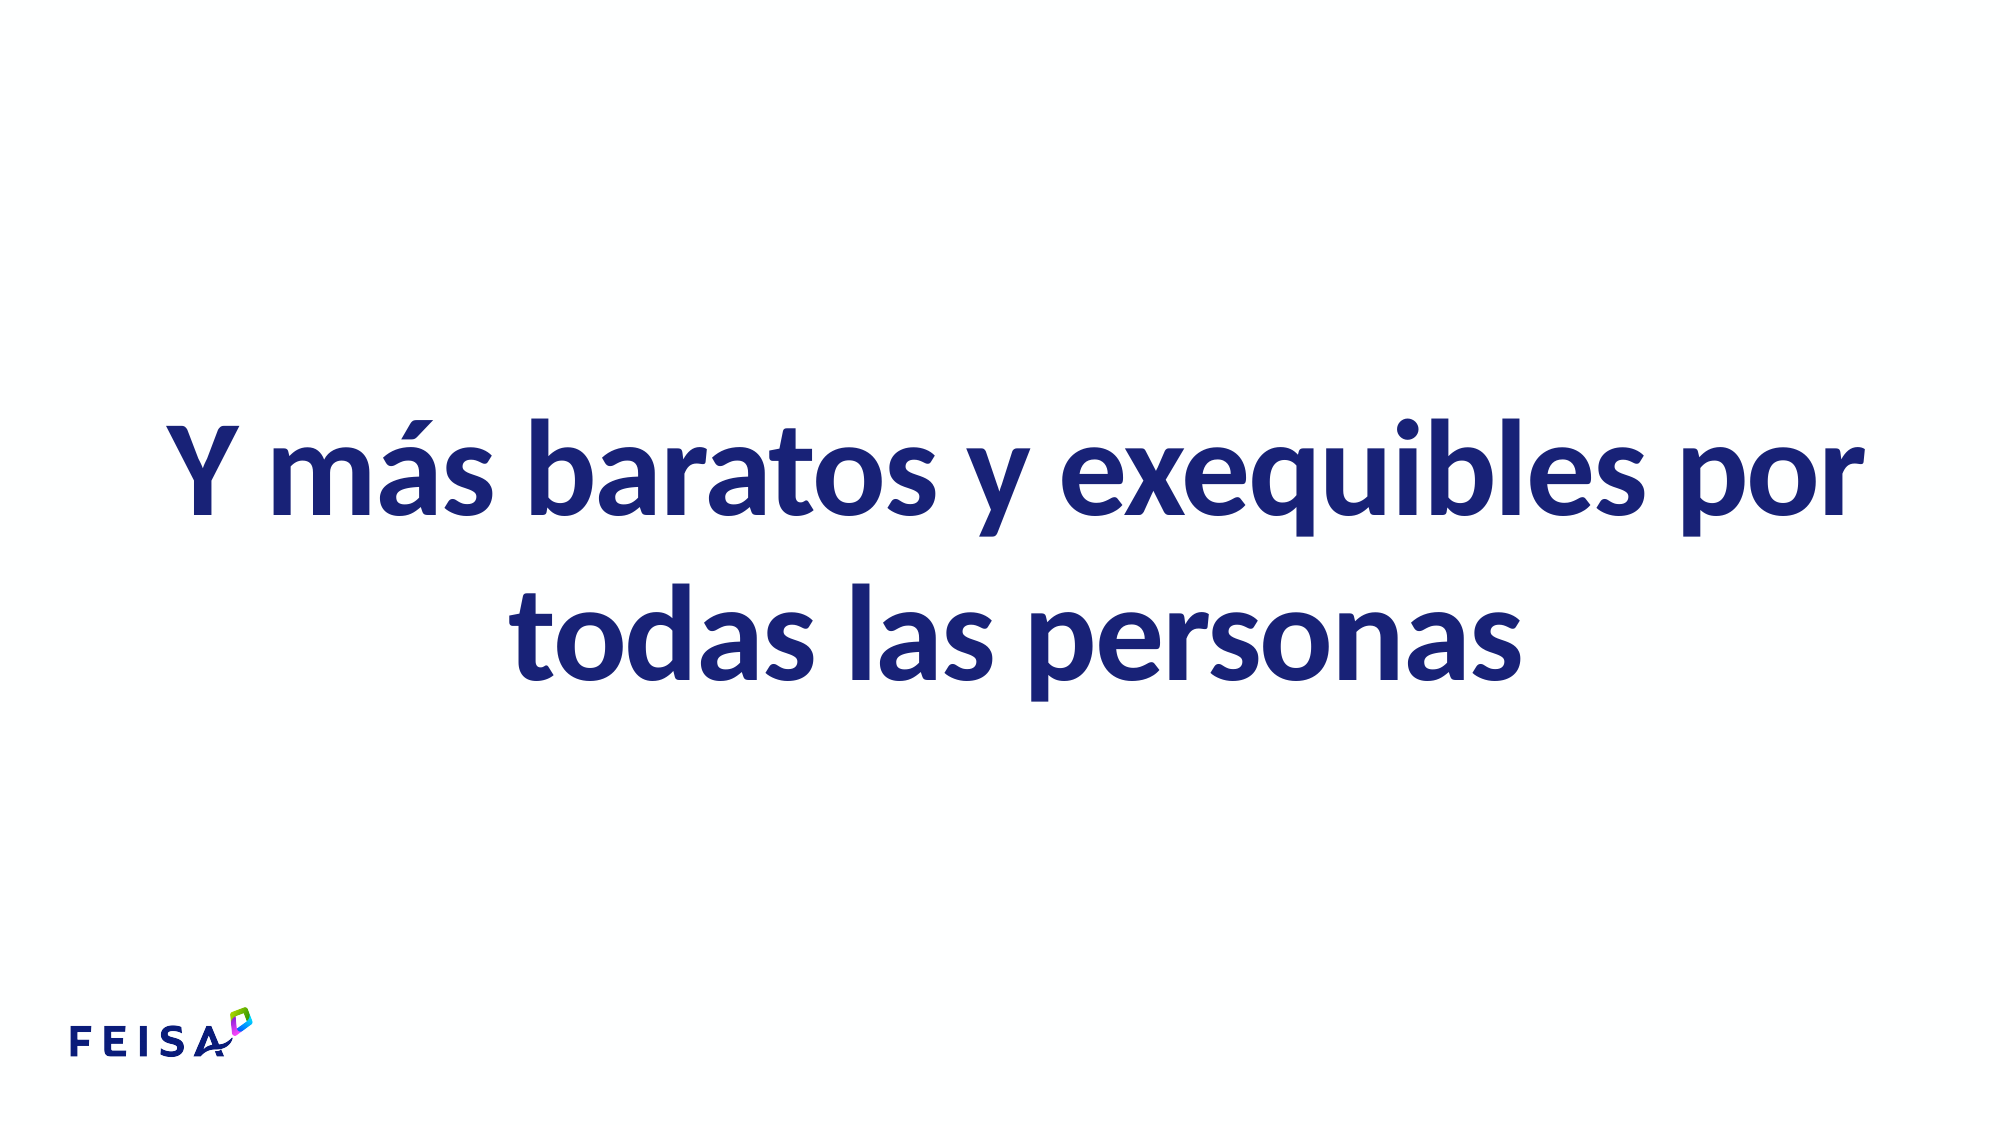

Y más baratos y exequibles por todas las personas